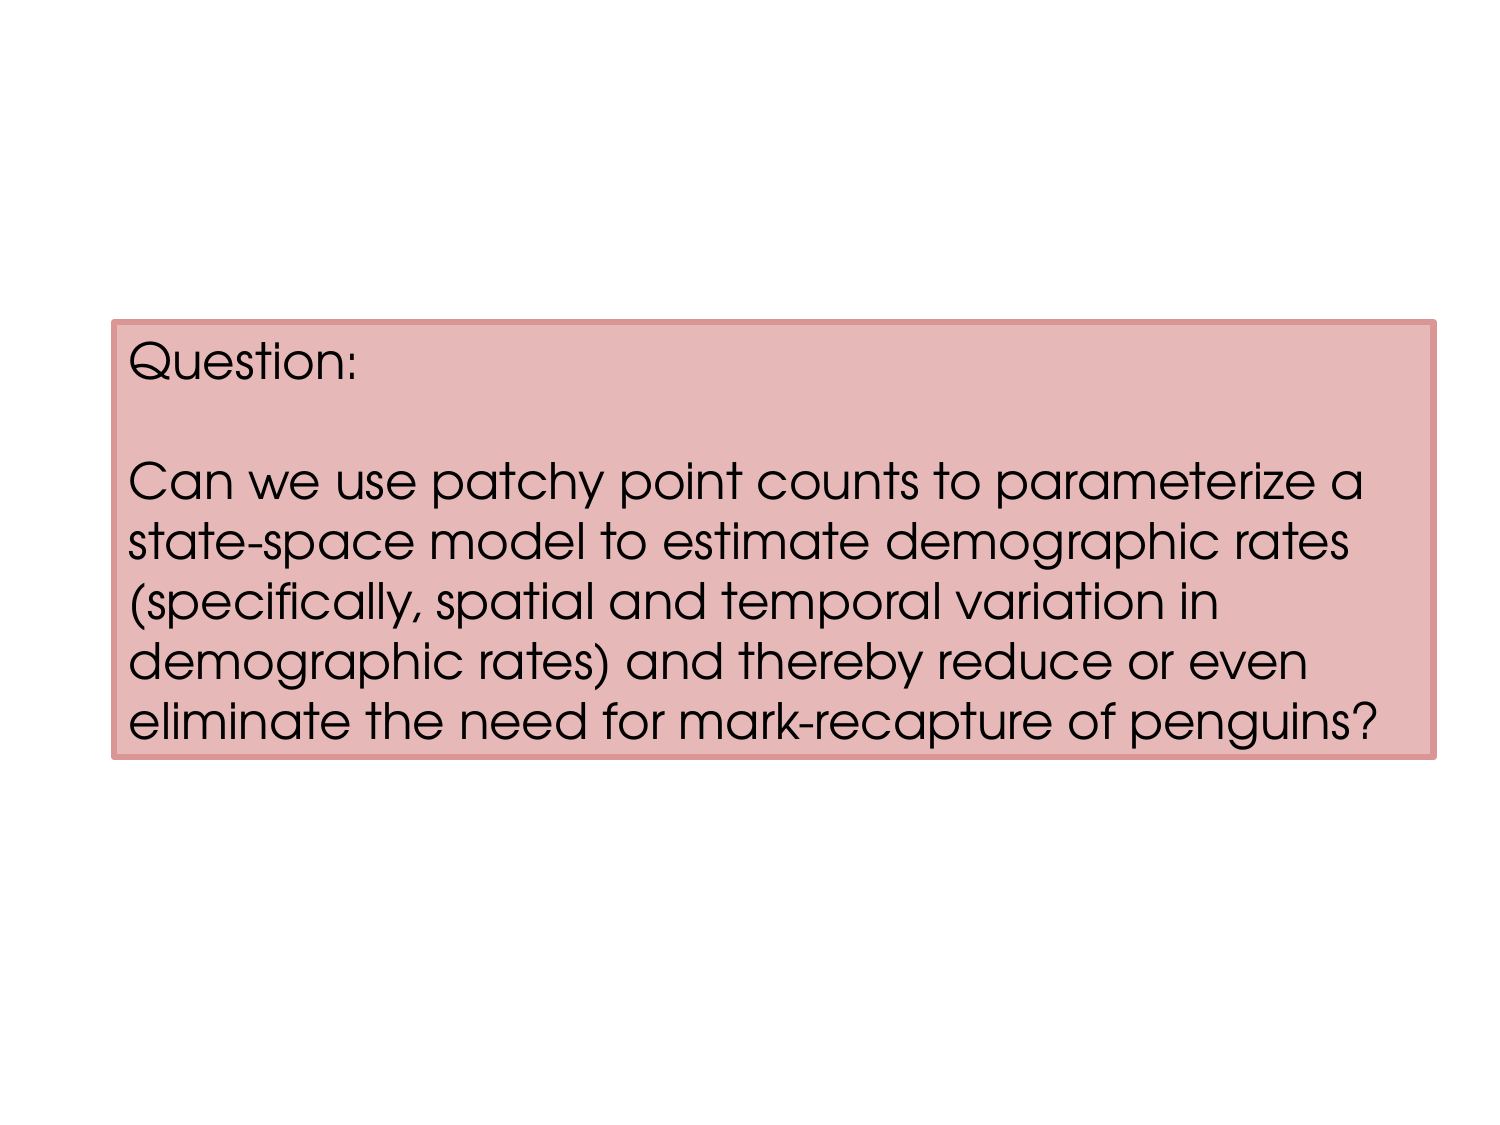

Question:

Can we use patchy point counts to parameterize a state-space model to estimate demographic rates (specifically, spatial and temporal variation in demographic rates) and thereby reduce or even eliminate the need for mark-recapture of penguins?